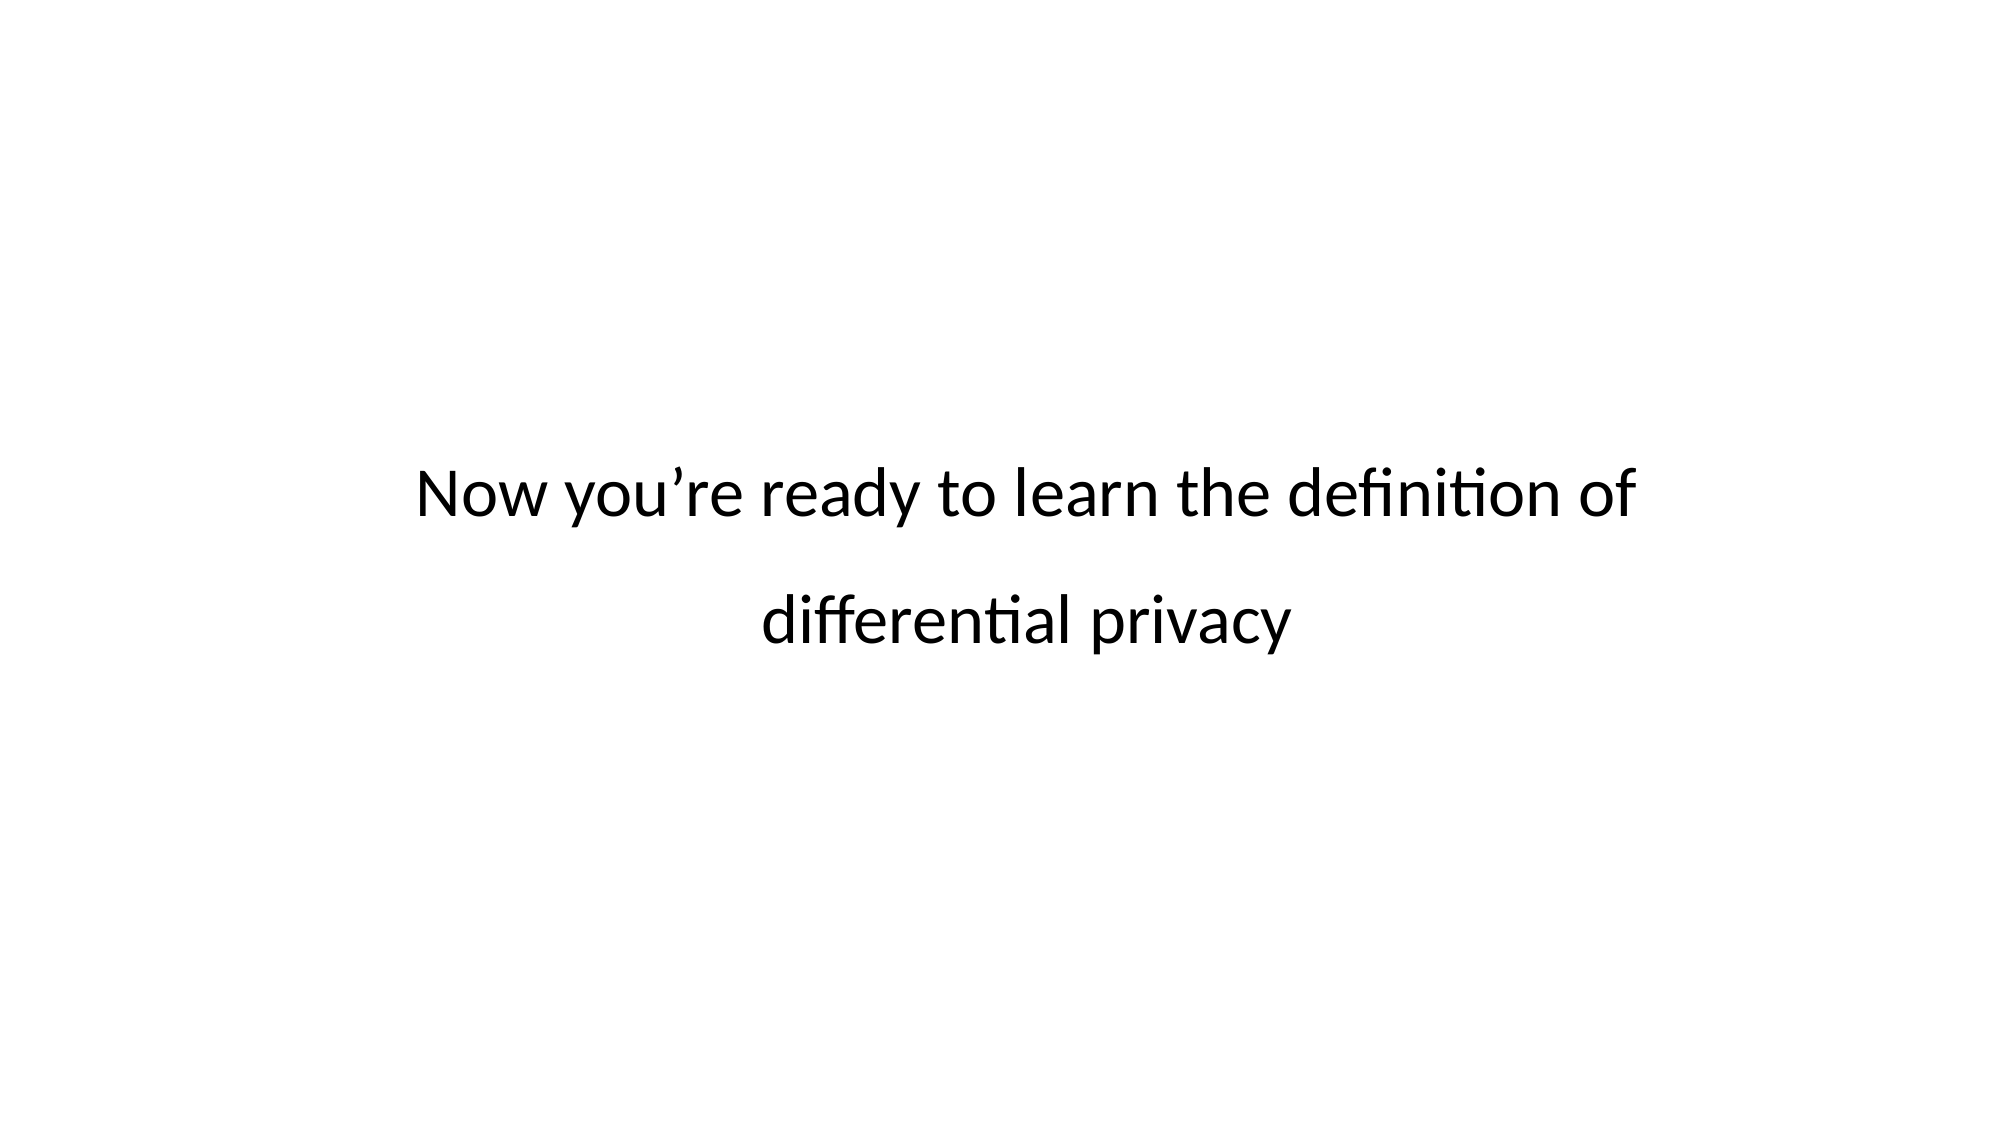

Now you’re ready to learn the definition of differential privacy